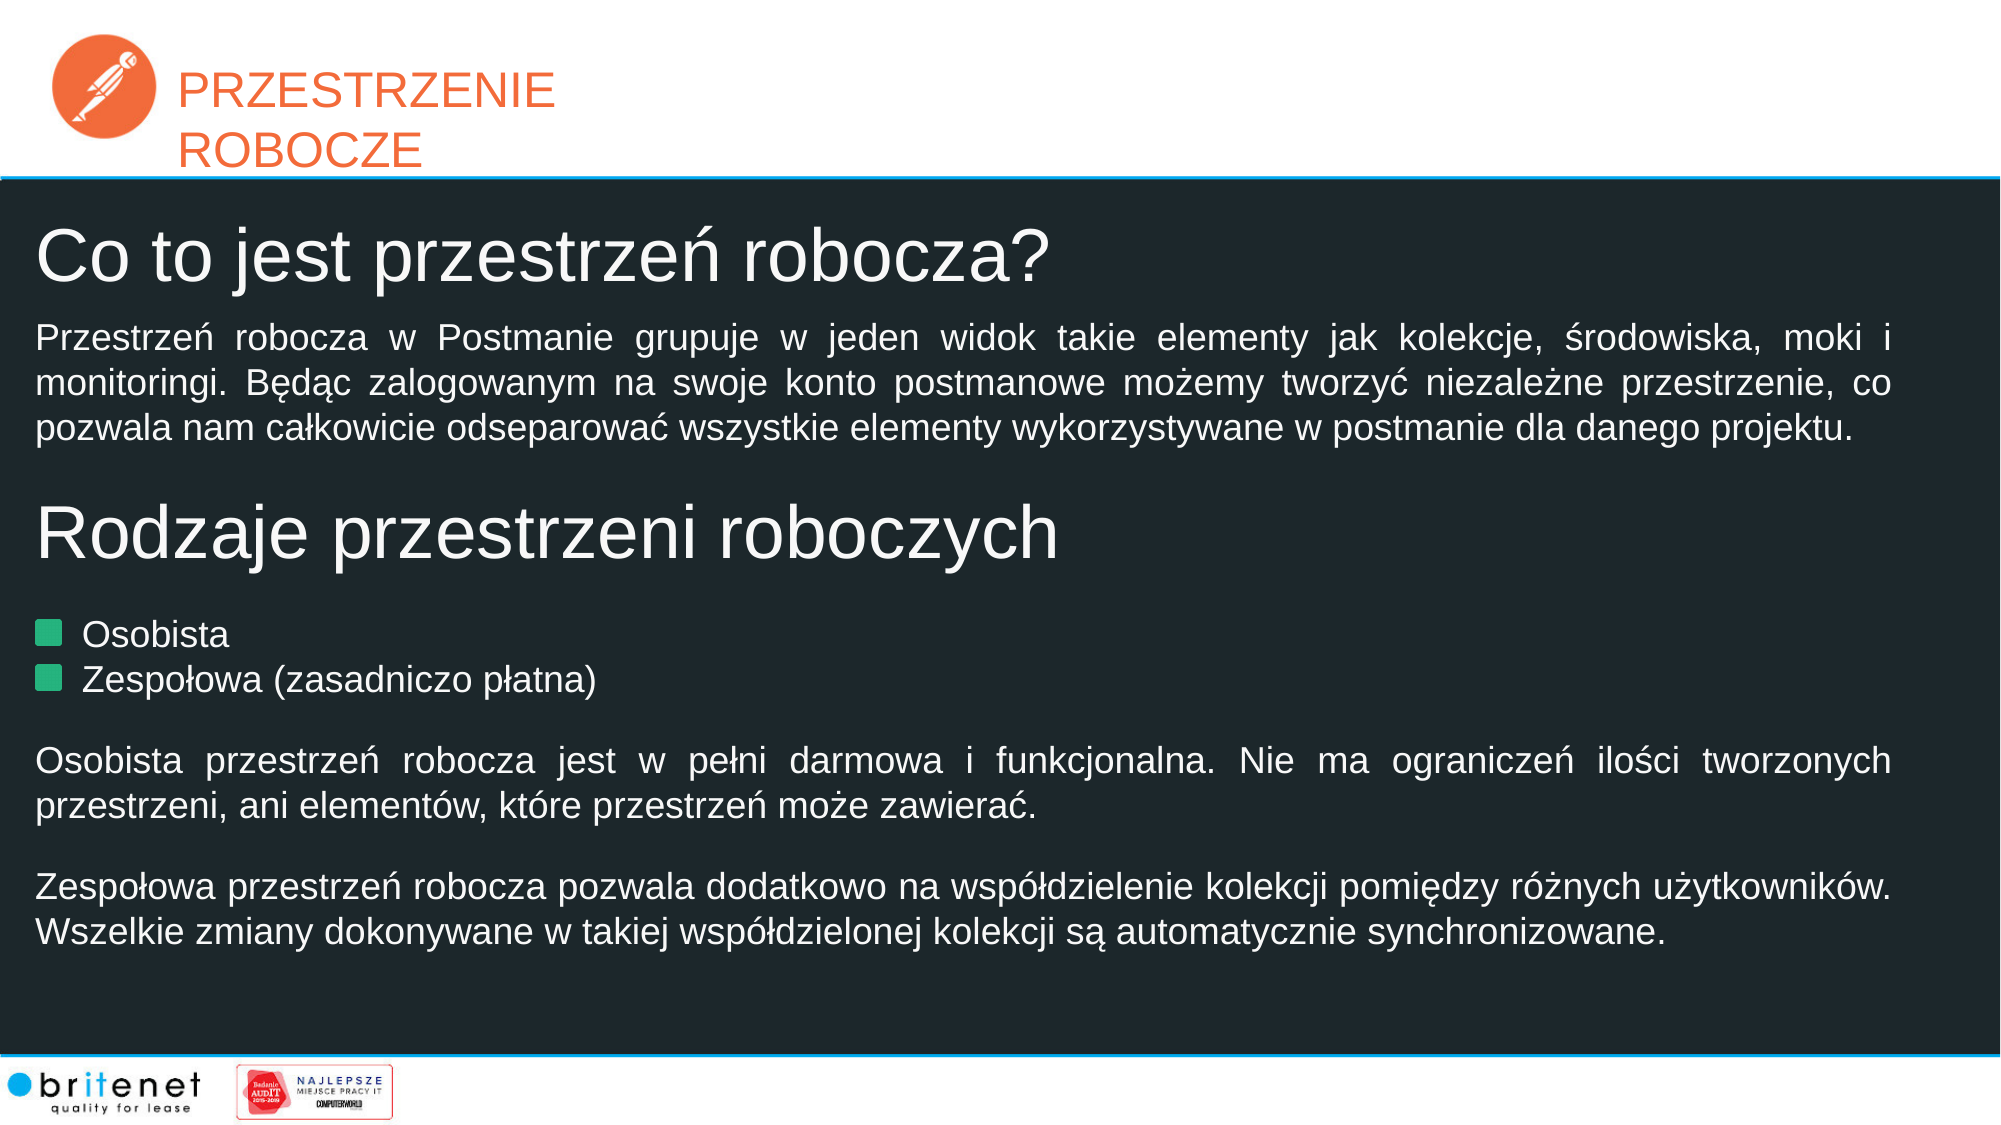

PRZESTRZENIE ROBOCZE
Co to jest przestrzeń robocza?
Przestrzeń robocza w Postmanie grupuje w jeden widok takie elementy jak kolekcje, środowiska, moki i monitoringi. Będąc zalogowanym na swoje konto postmanowe możemy tworzyć niezależne przestrzenie, co pozwala nam całkowicie odseparować wszystkie elementy wykorzystywane w postmanie dla danego projektu.
Rodzaje przestrzeni roboczych
Osobista
Zespołowa (zasadniczo płatna)
Osobista przestrzeń robocza jest w pełni darmowa i funkcjonalna. Nie ma ograniczeń ilości tworzonych przestrzeni, ani elementów, które przestrzeń może zawierać.
Zespołowa przestrzeń robocza pozwala dodatkowo na współdzielenie kolekcji pomiędzy różnych użytkowników. Wszelkie zmiany dokonywane w takiej współdzielonej kolekcji są automatycznie synchronizowane.